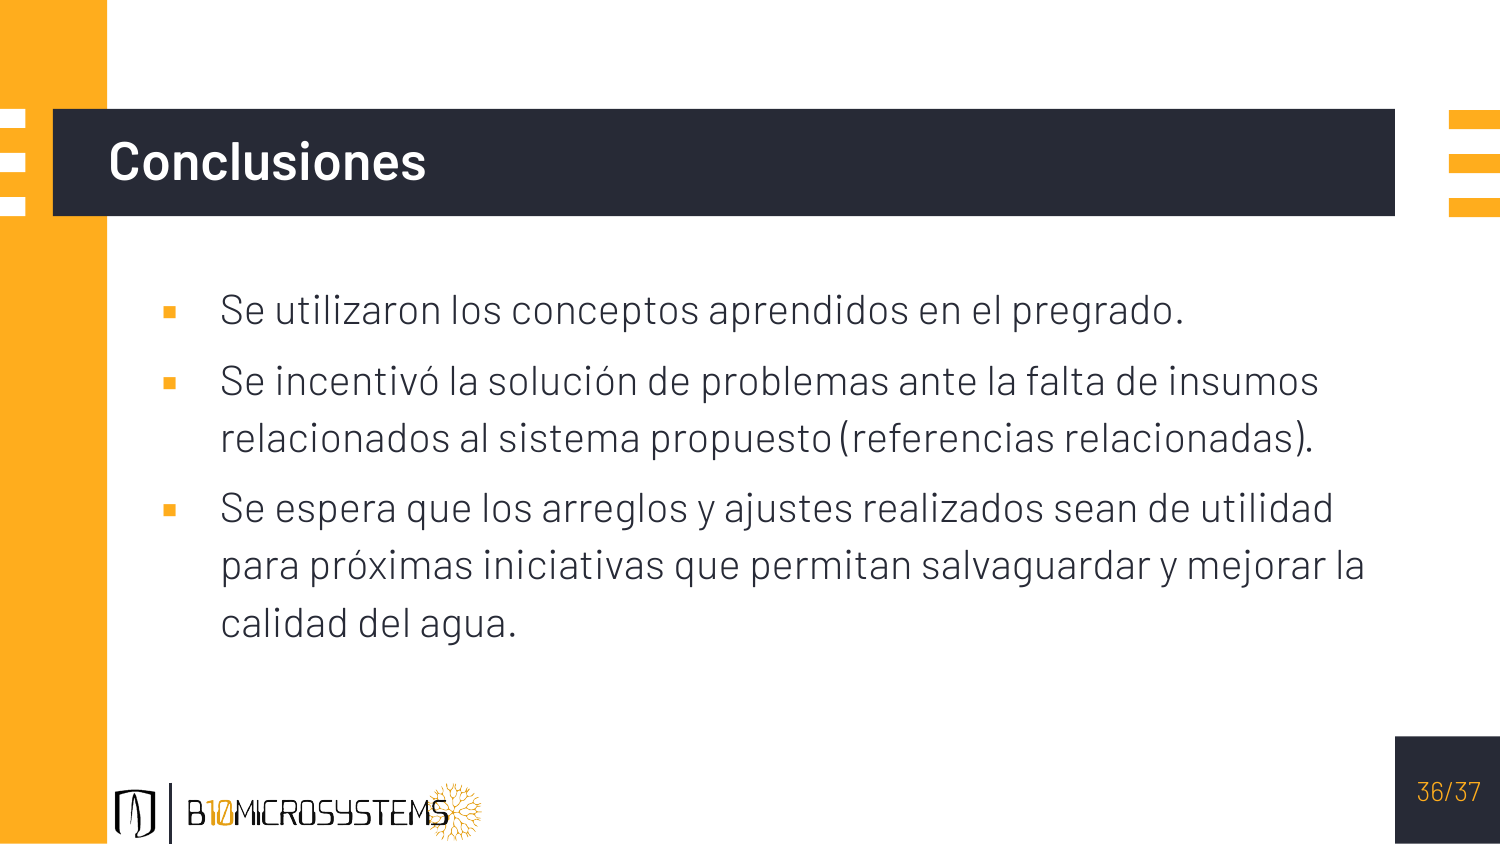

# Conclusiones
Se utilizaron los conceptos aprendidos en el pregrado.
Se incentivó la solución de problemas ante la falta de insumos relacionados al sistema propuesto (referencias relacionadas).
Se espera que los arreglos y ajustes realizados sean de utilidad para próximas iniciativas que permitan salvaguardar y mejorar la calidad del agua.
36/37